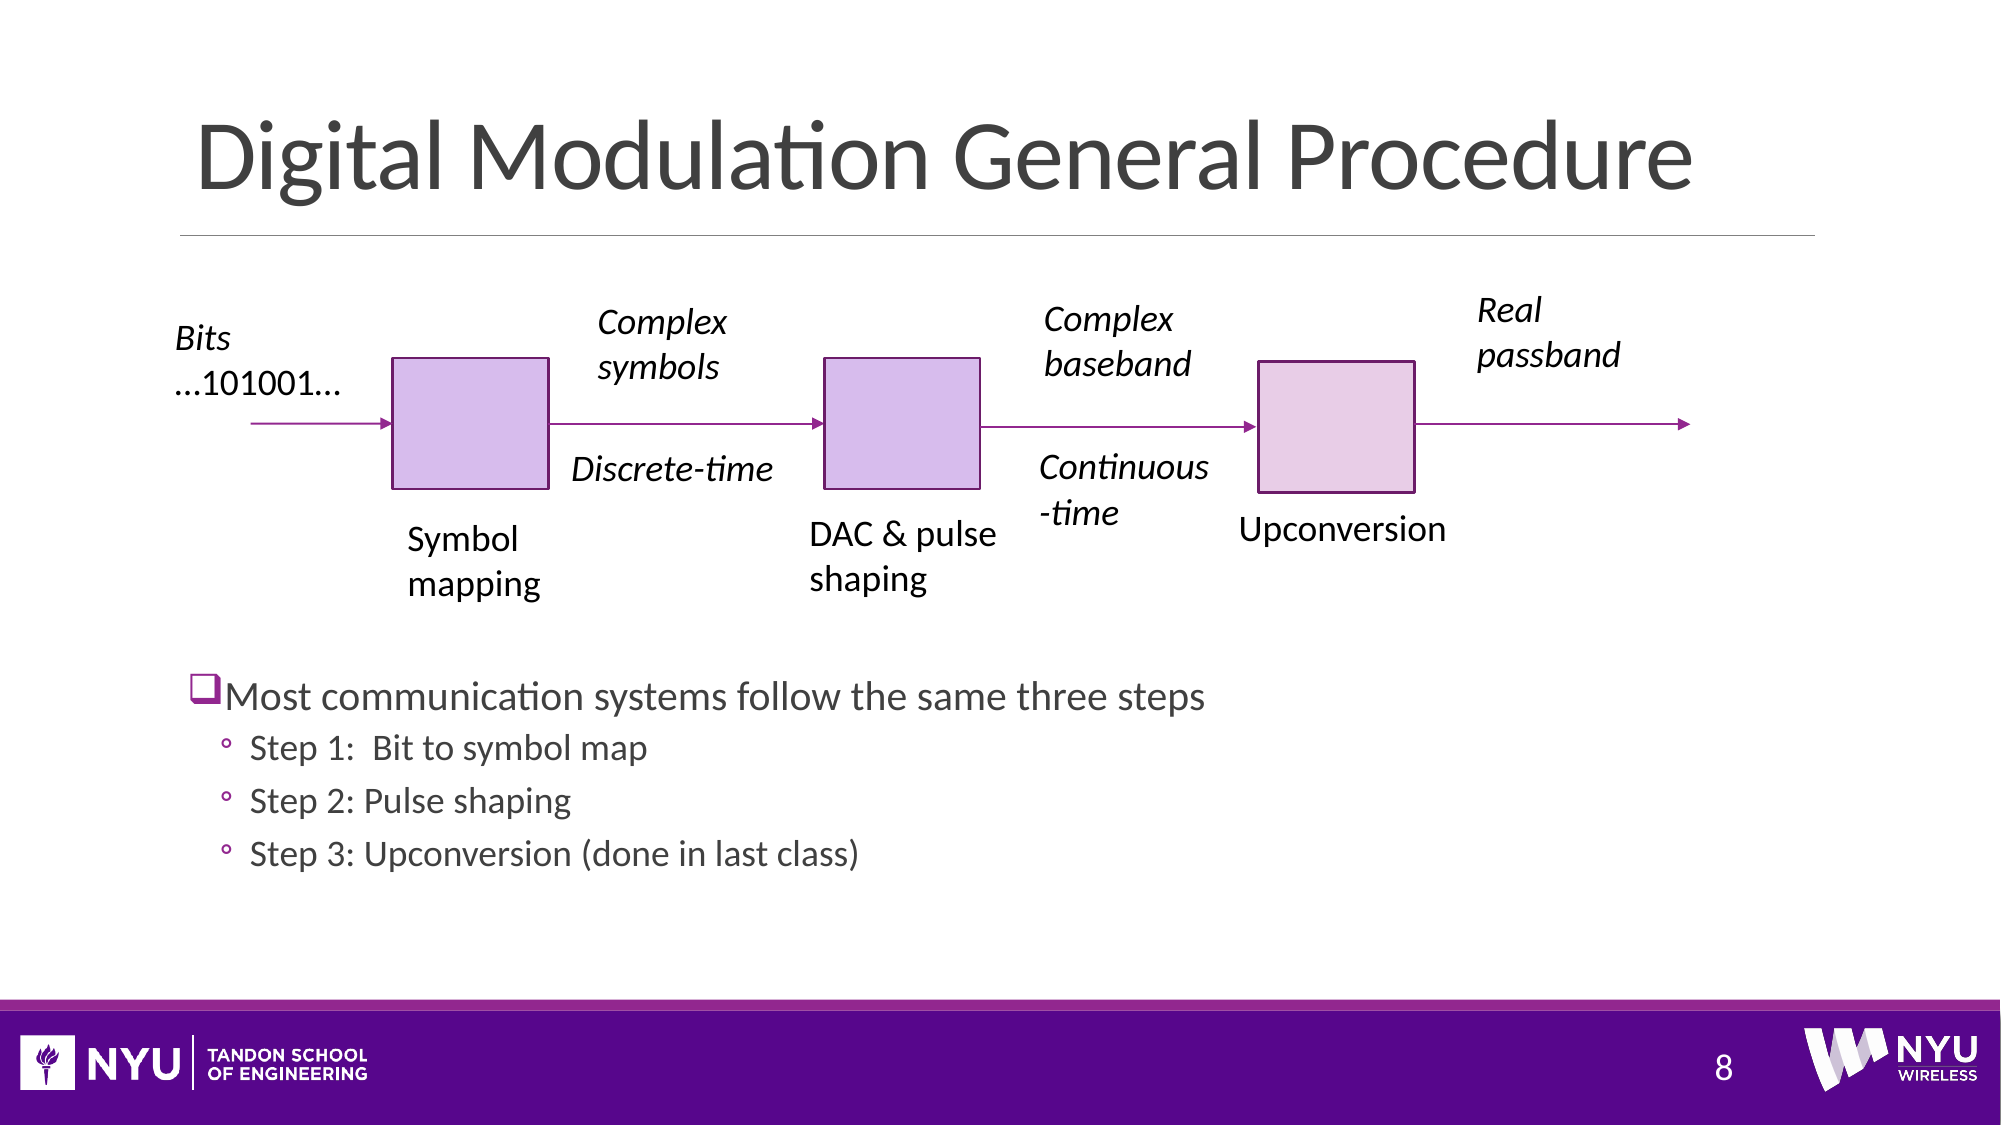

# Digital Modulation General Procedure
Real passband
Complex baseband
Complex symbols
Bits
…101001…

Continuous-time
Discrete-time
Upconversion
DAC & pulse shaping
Symbol mapping
Most communication systems follow the same three steps
Step 1:  Bit to symbol map
Step 2: Pulse shaping
Step 3: Upconversion (done in last class)
8